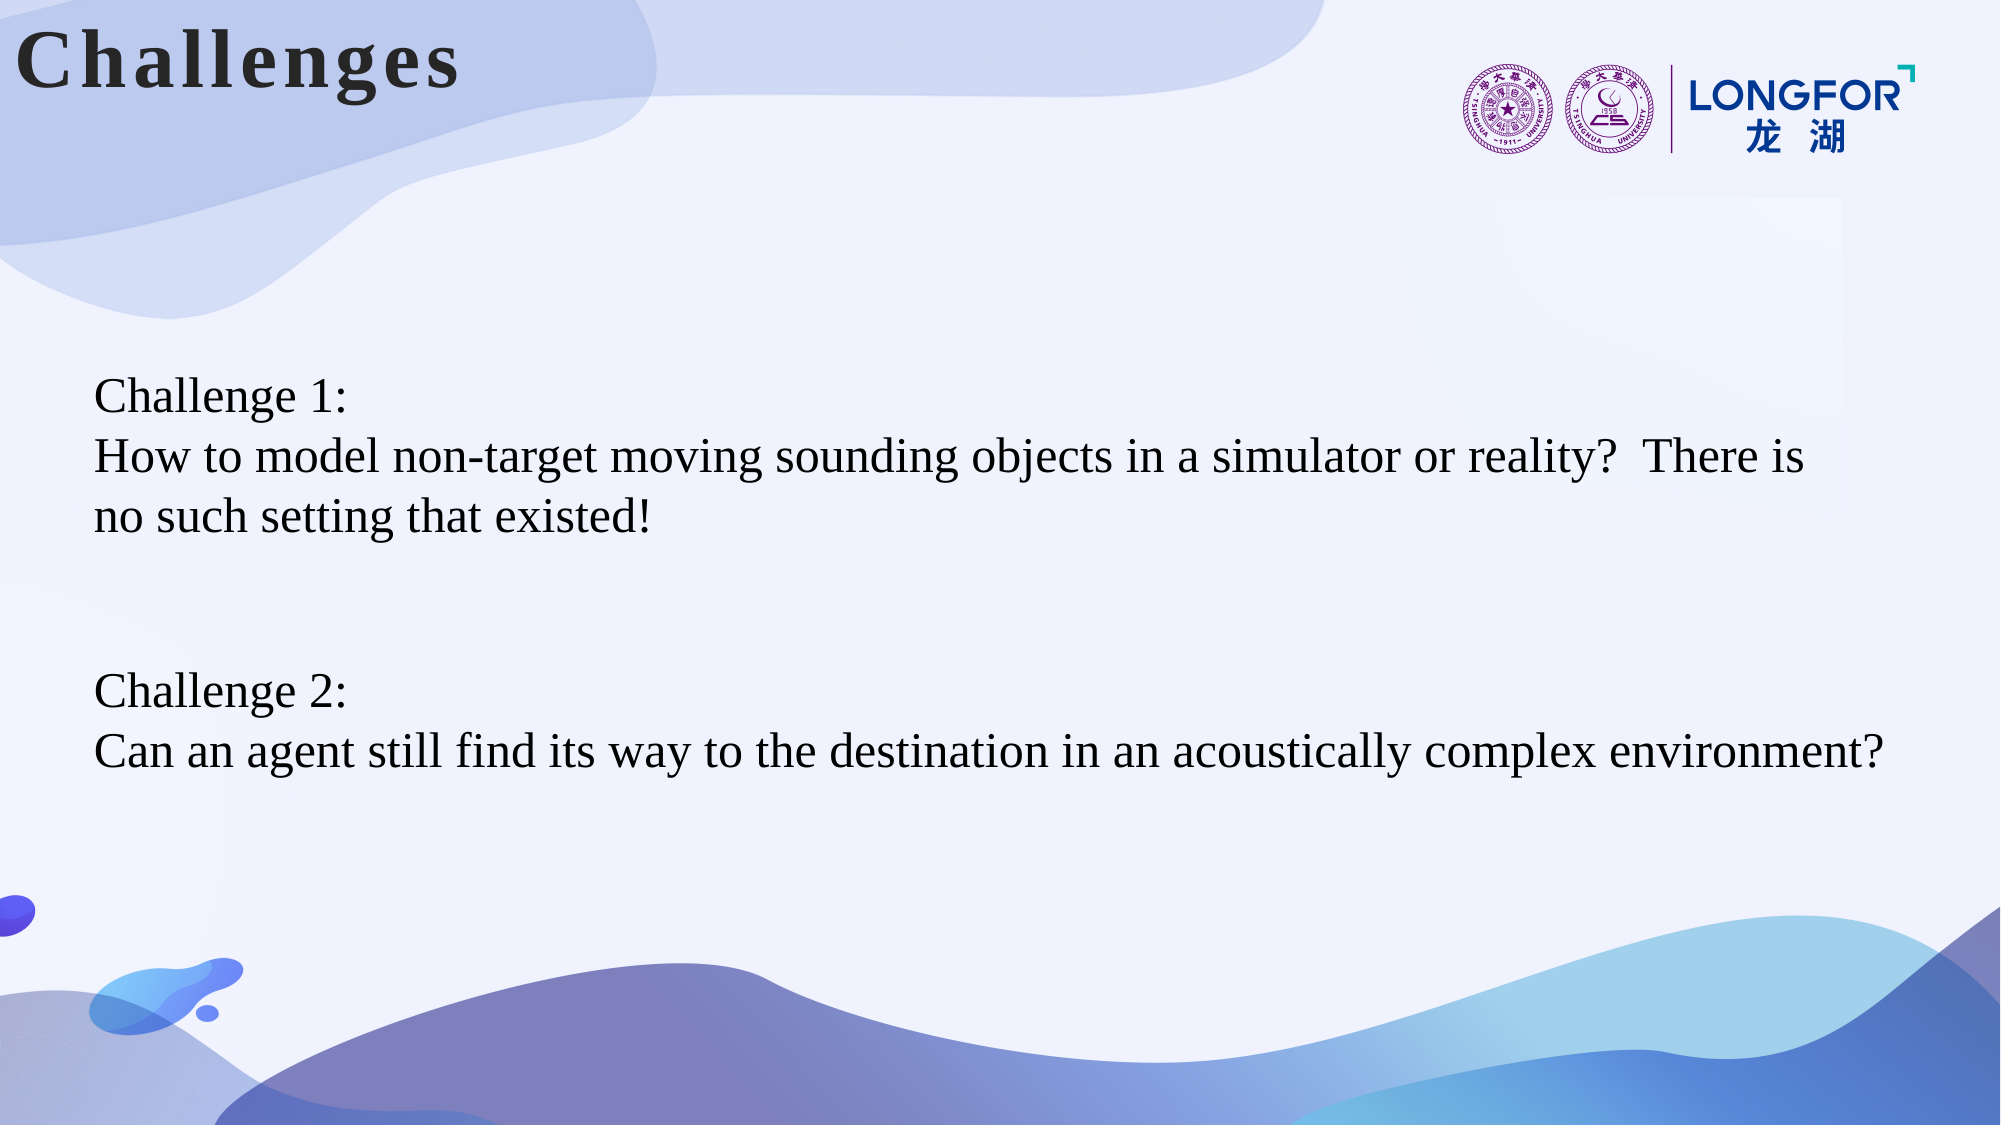

# Challenges
Challenge 1:
How to model non-target moving sounding objects in a simulator or reality?  There is no such setting that existed!
Challenge 2:
Can an agent still find its way to the destination in an acoustically complex environment?